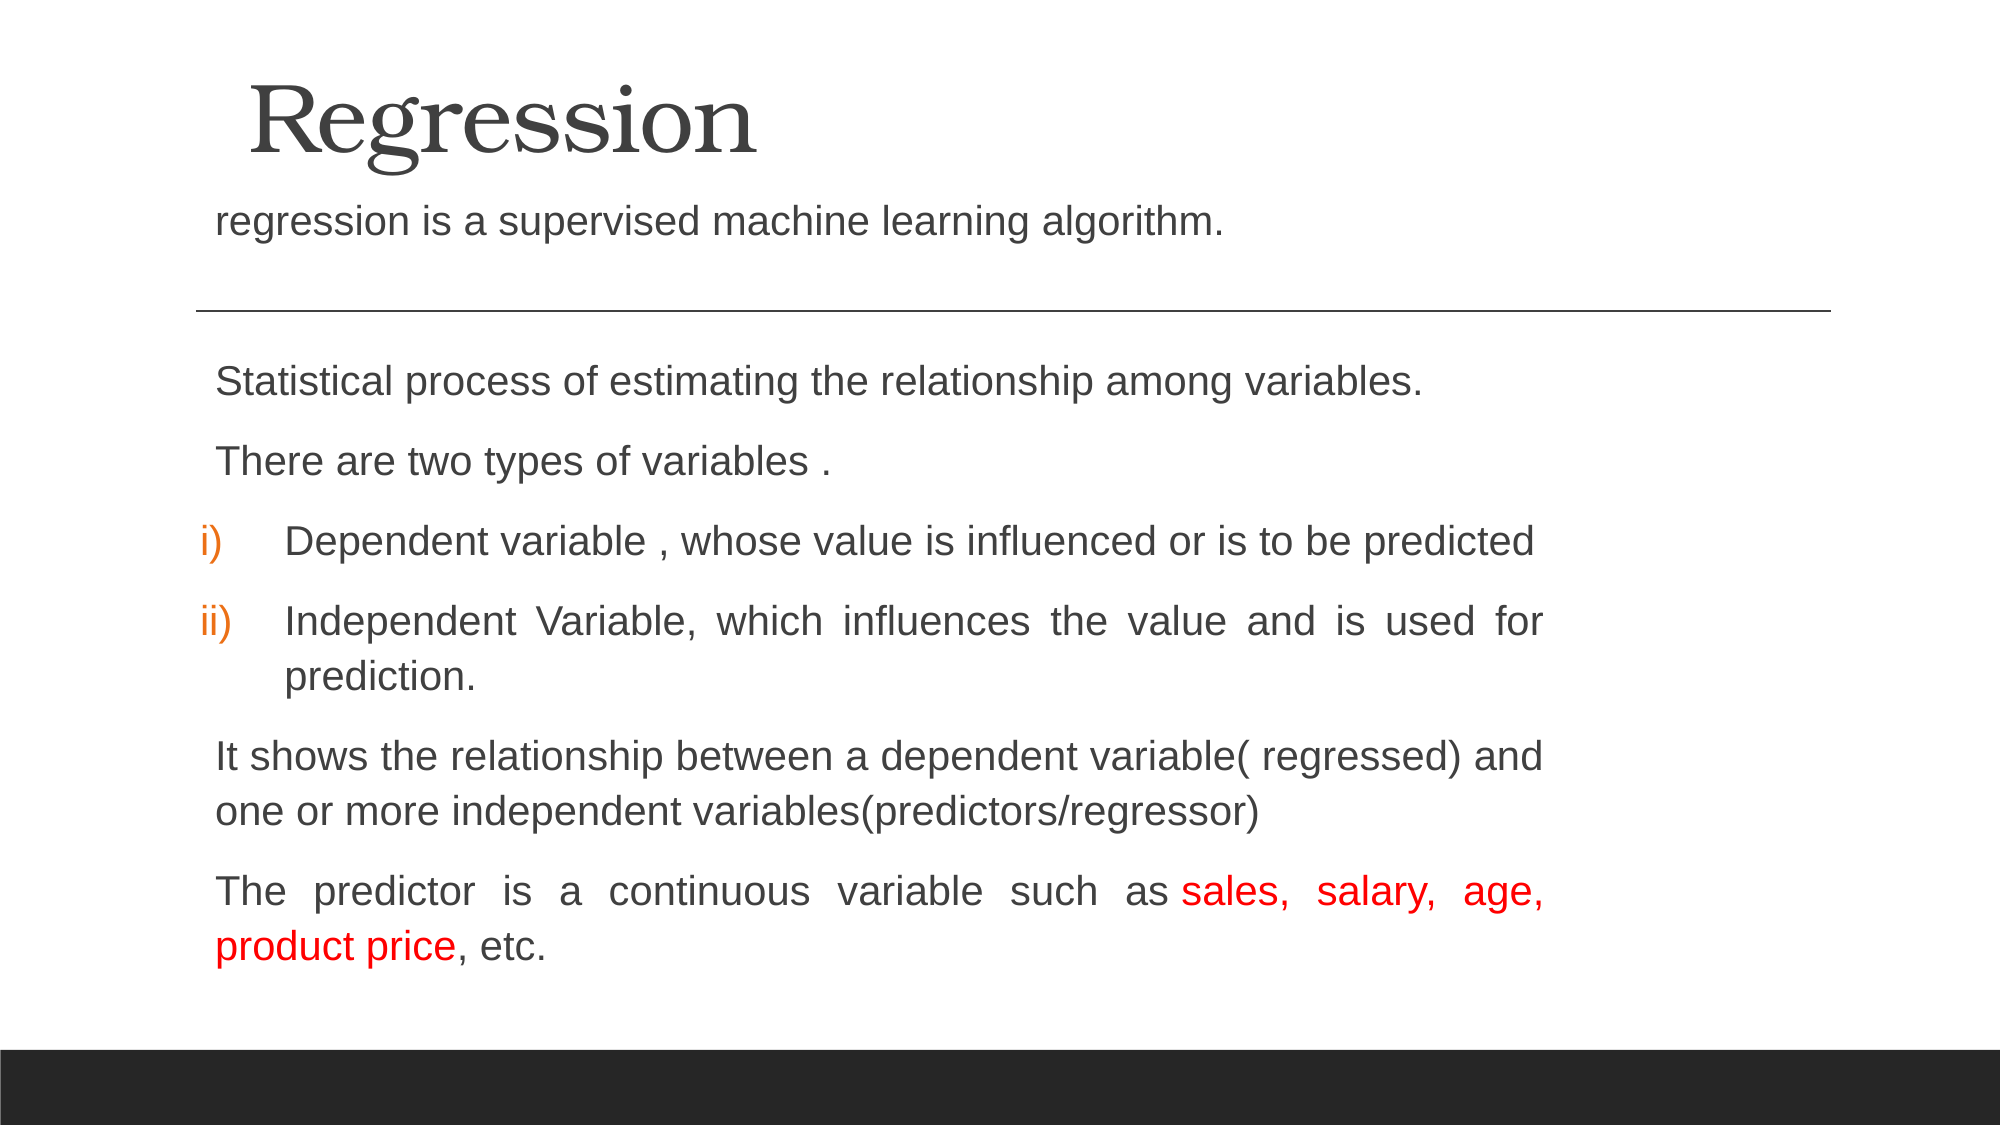

# Regression
regression is a supervised machine learning algorithm.

Statistical process of estimating the relationship among variables.
There are two types of variables .
Dependent variable , whose value is influenced or is to be predicted
Independent Variable, which influences the value and is used for prediction.
It shows the relationship between a dependent variable( regressed) and one or more independent variables(predictors/regressor)
The predictor is a continuous variable such as sales, salary, age, product price, etc.